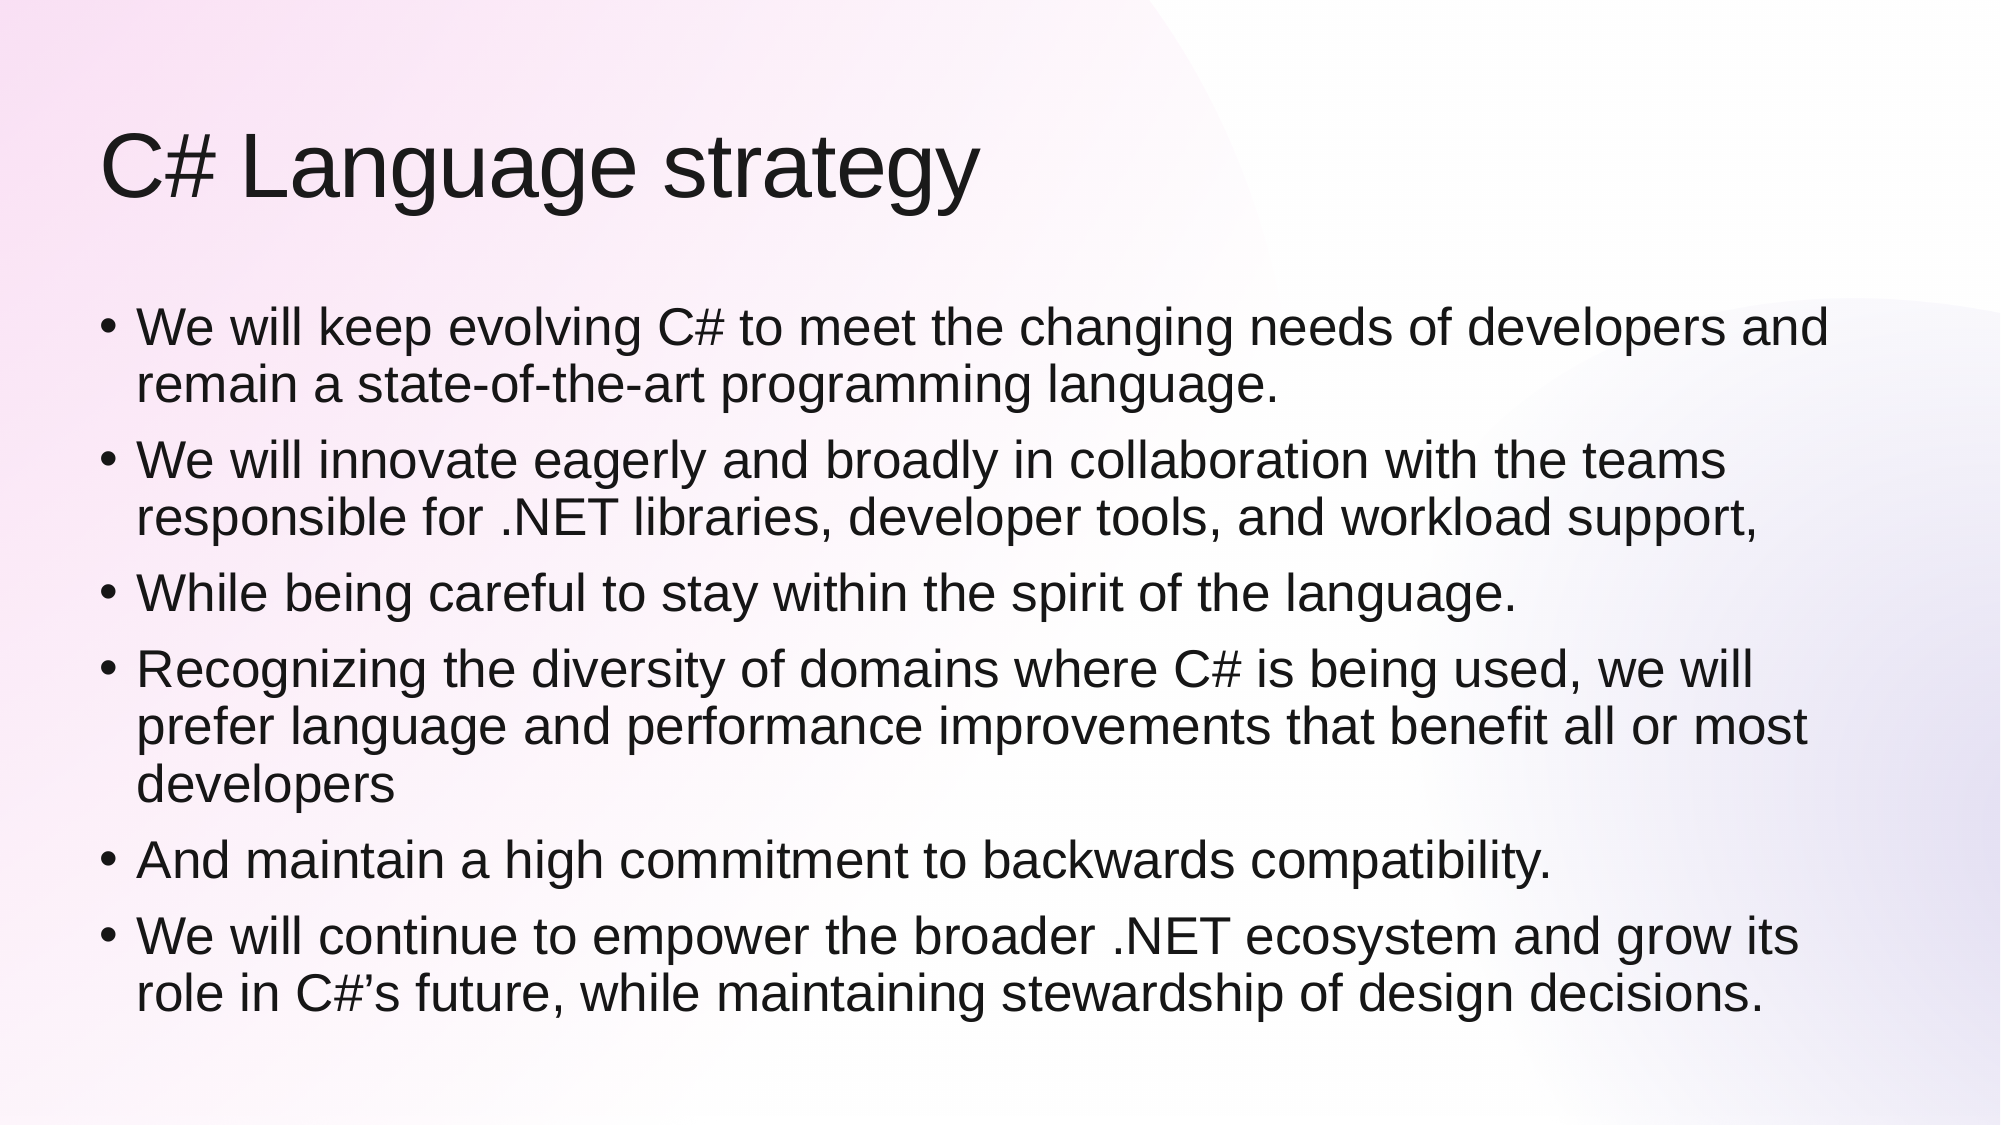

# C# Language strategy
We will keep evolving C# to meet the changing needs of developers and remain a state-of-the-art programming language.
We will innovate eagerly and broadly in collaboration with the teams responsible for .NET libraries, developer tools, and workload support,
While being careful to stay within the spirit of the language.
Recognizing the diversity of domains where C# is being used, we will prefer language and performance improvements that benefit all or most developers
And maintain a high commitment to backwards compatibility.
We will continue to empower the broader .NET ecosystem and grow its role in C#’s future, while maintaining stewardship of design decisions.